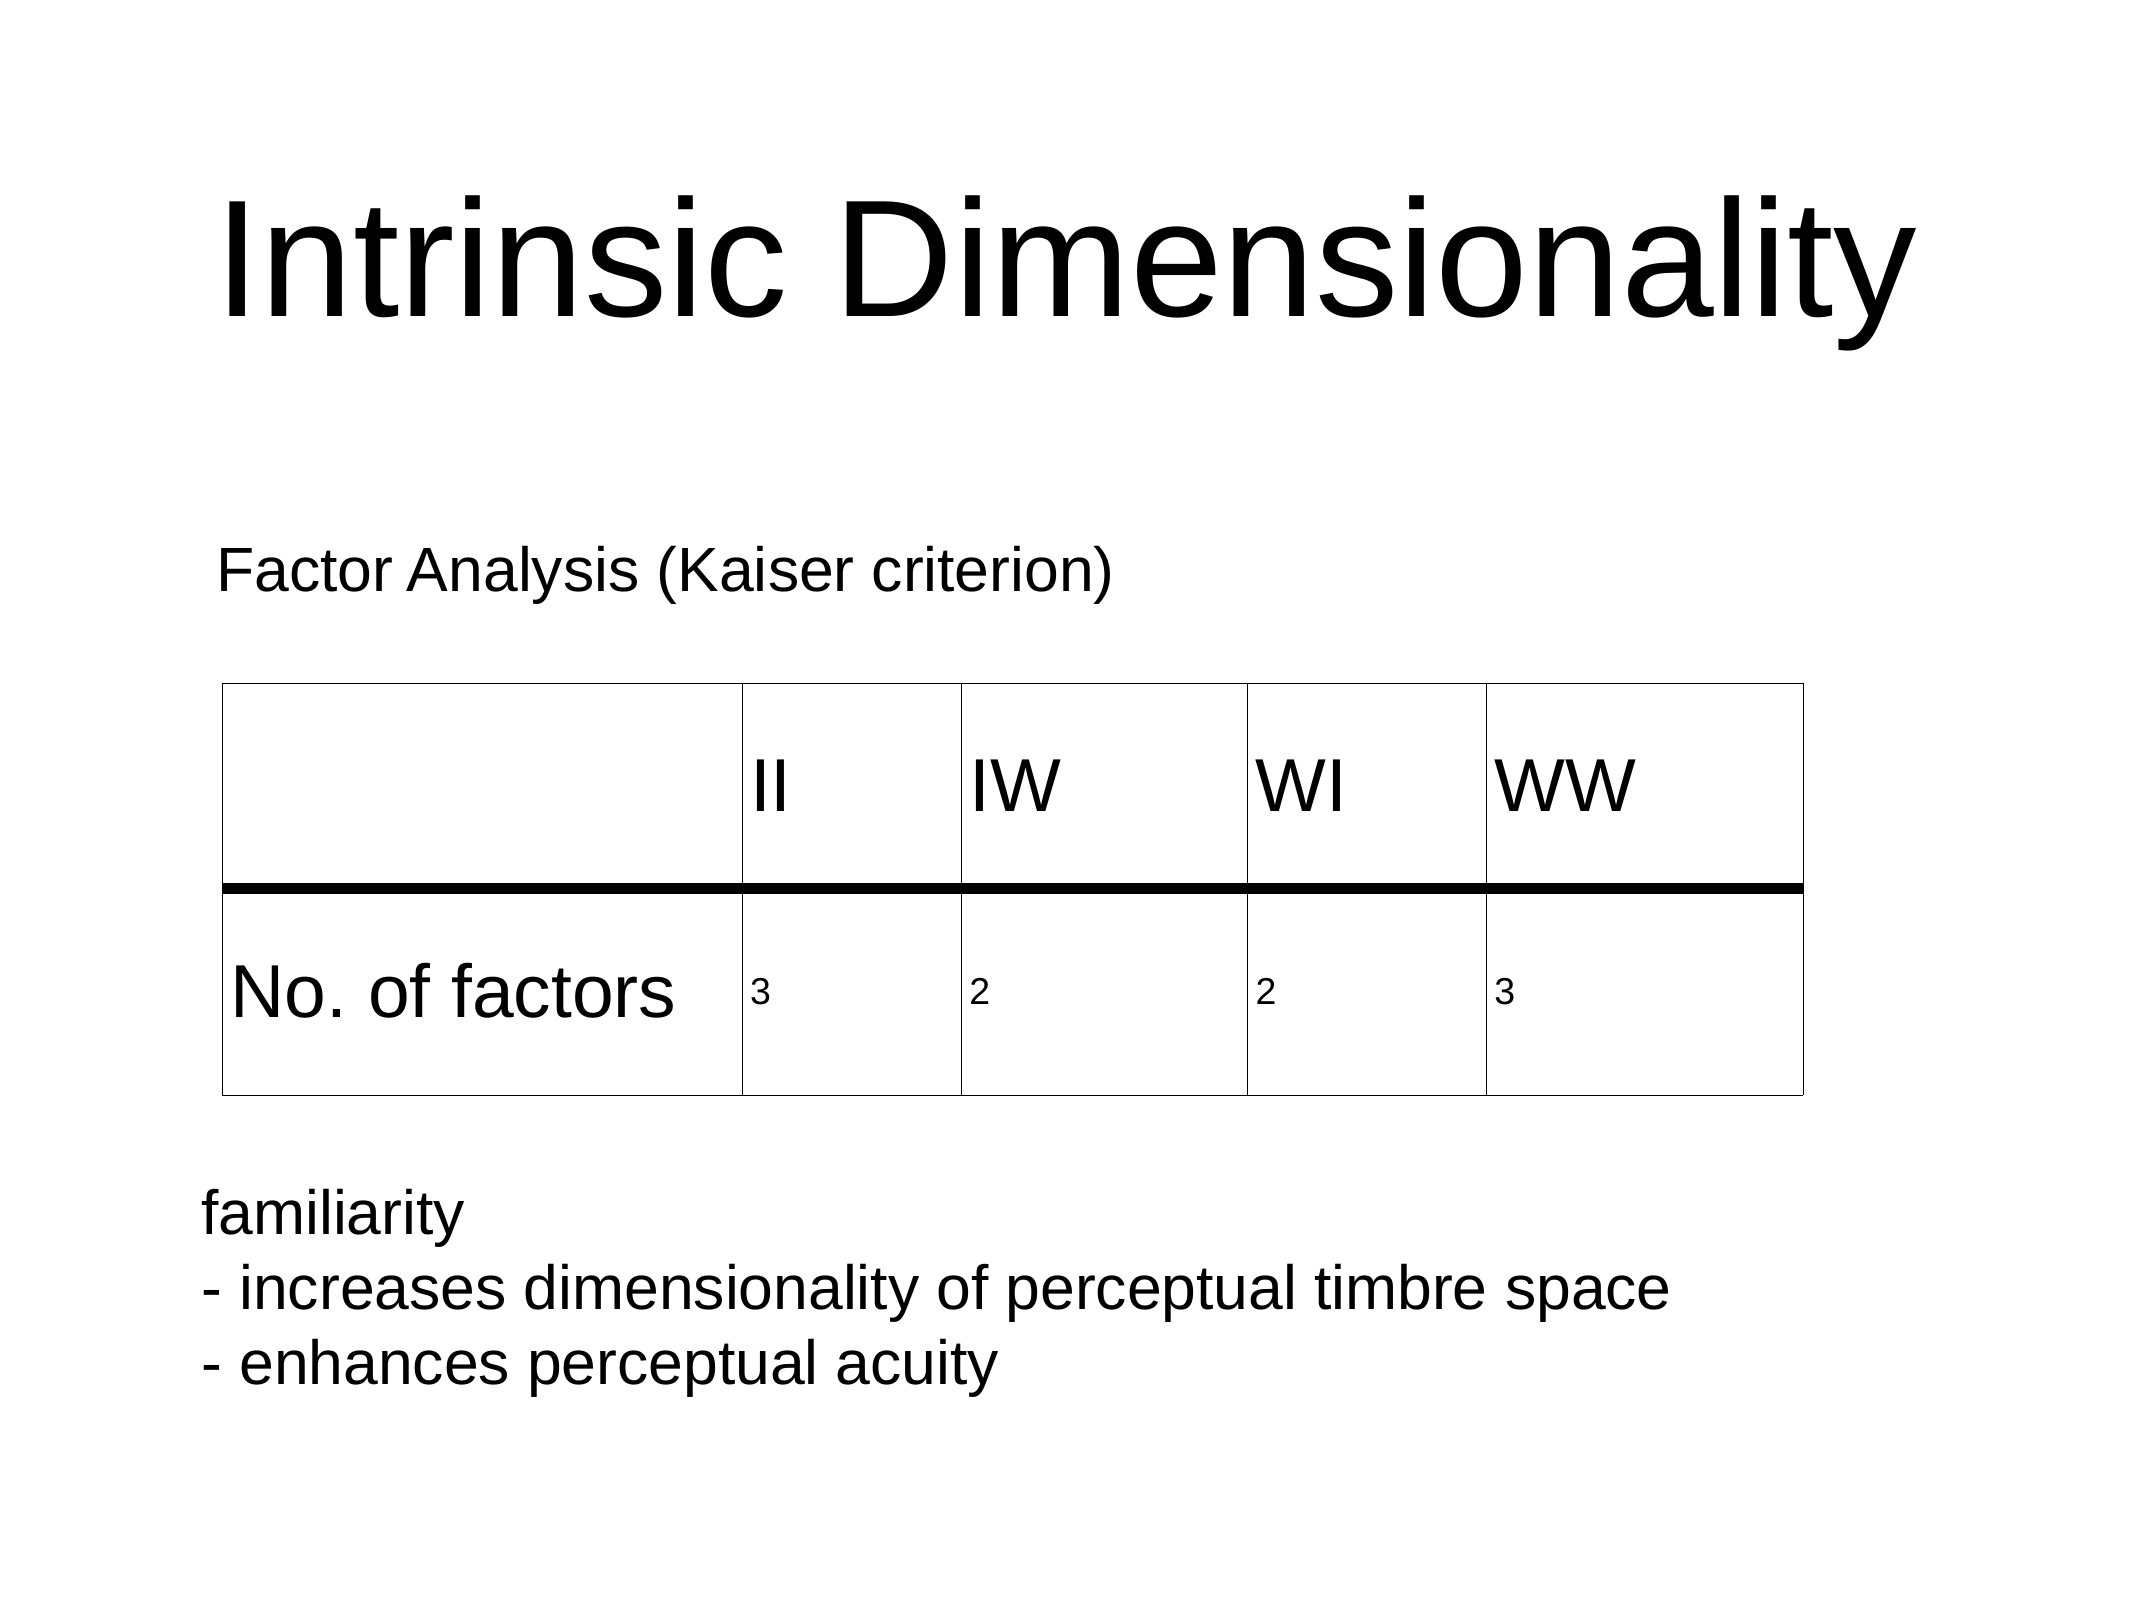

Intrinsic Dimensionality
Factor Analysis (Kaiser criterion)
|  | II | IW | WI | WW |
| --- | --- | --- | --- | --- |
| No. of factors | 3 | 2 | 2 | 3 |
familiarity
- increases dimensionality of perceptual timbre space
- enhances perceptual acuity